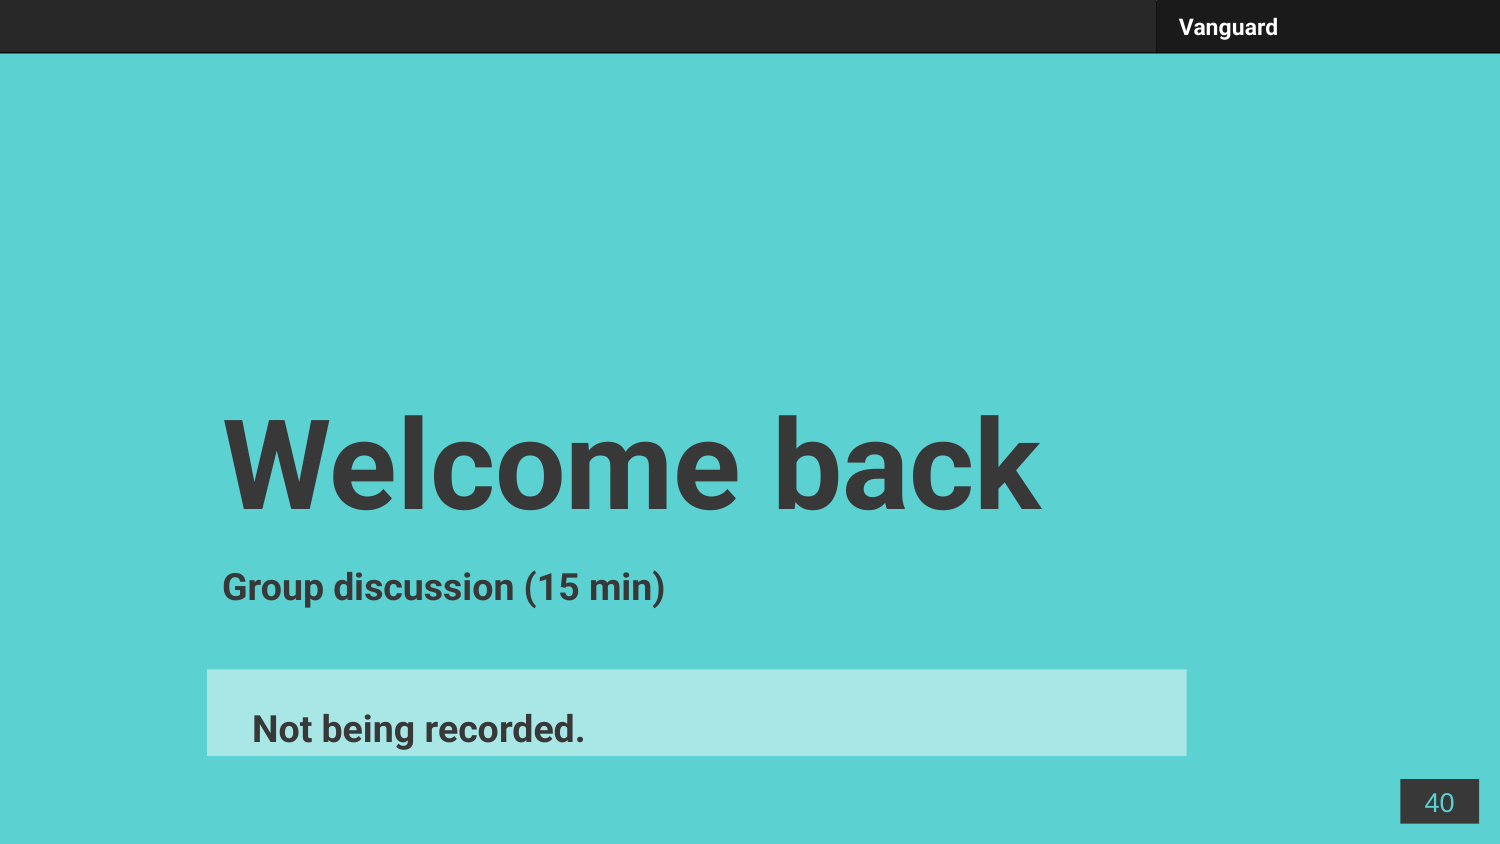

# Welcome back
Group discussion (15 min)
Not being recorded.
40